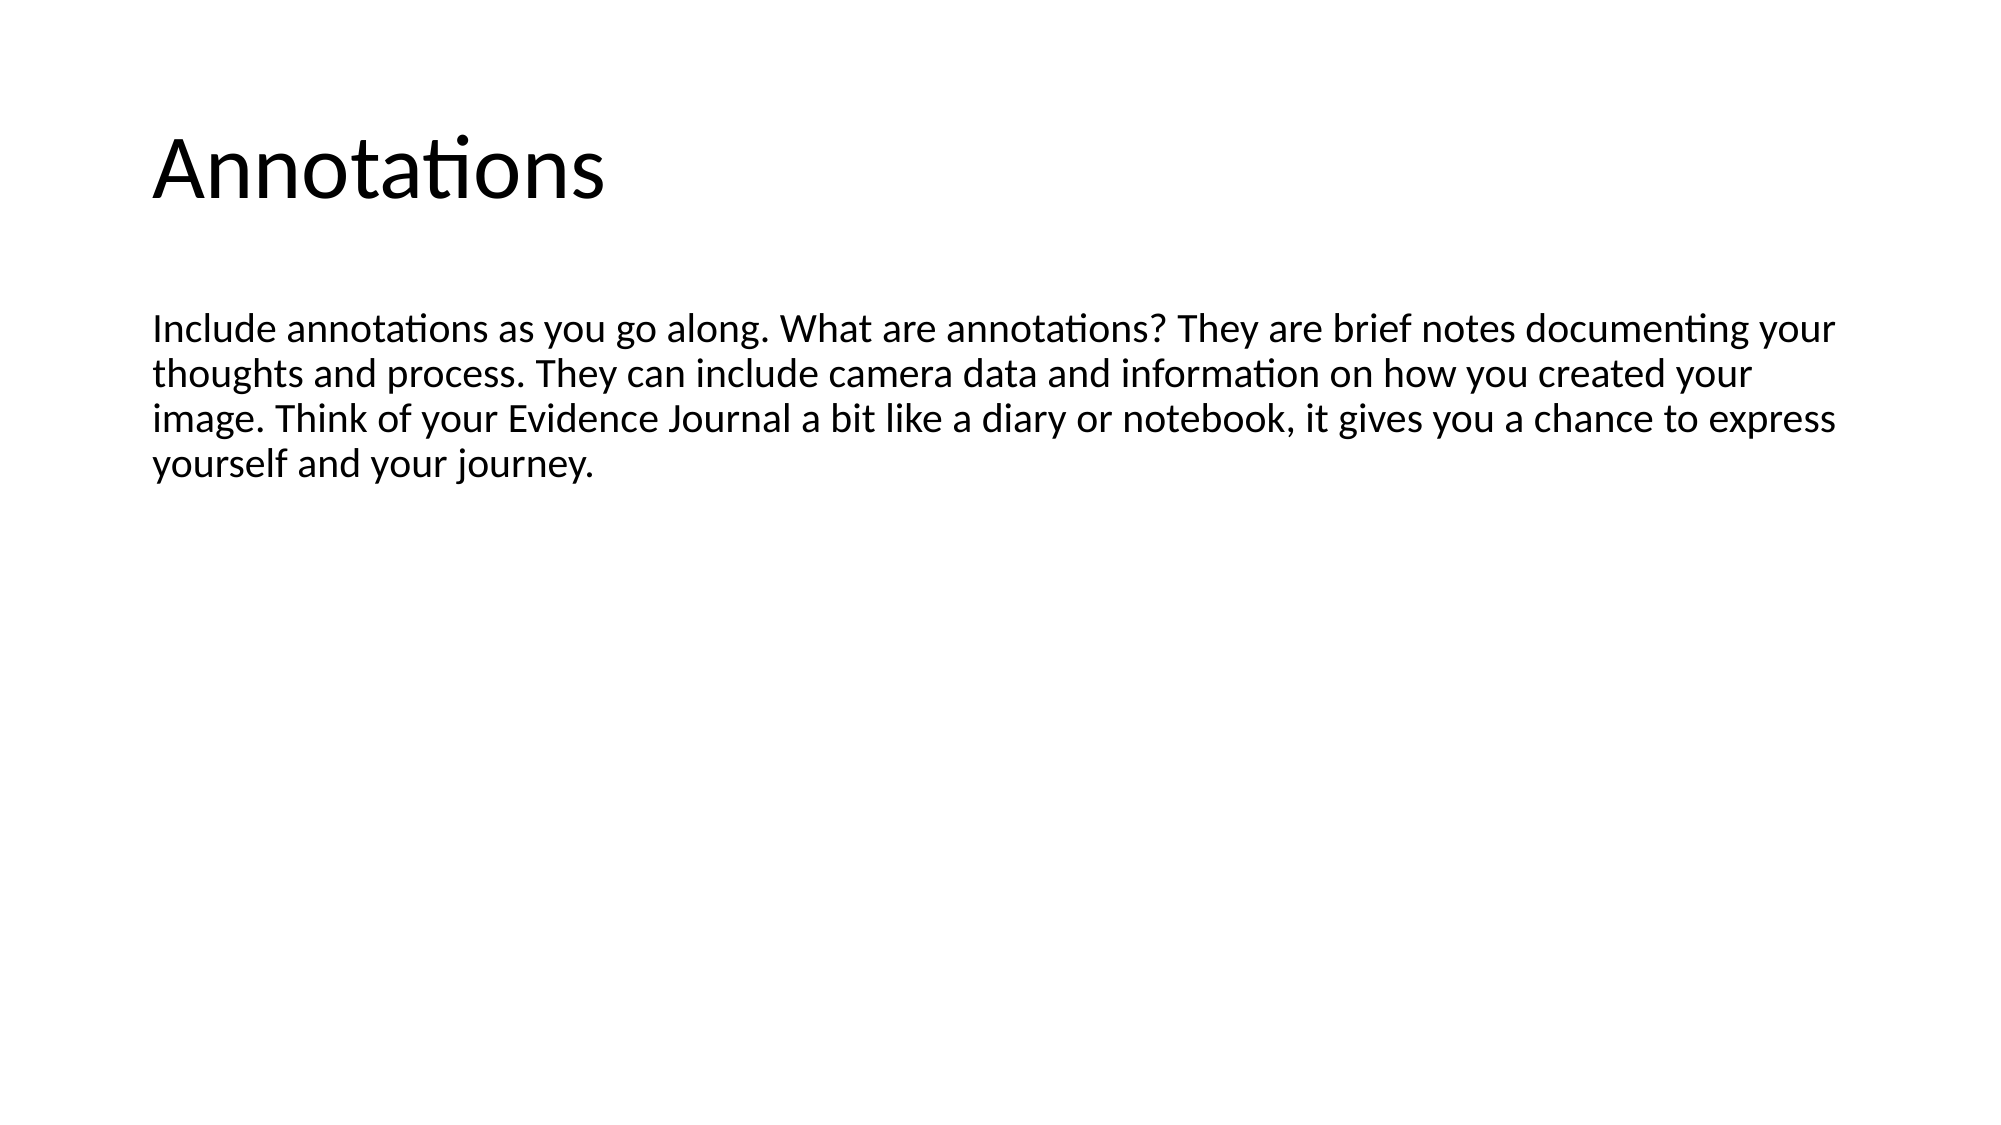

# Annotations
Include annotations as you go along. What are annotations? They are brief notes documenting your thoughts and process. They can include camera data and information on how you created your image. Think of your Evidence Journal a bit like a diary or notebook, it gives you a chance to express yourself and your journey.